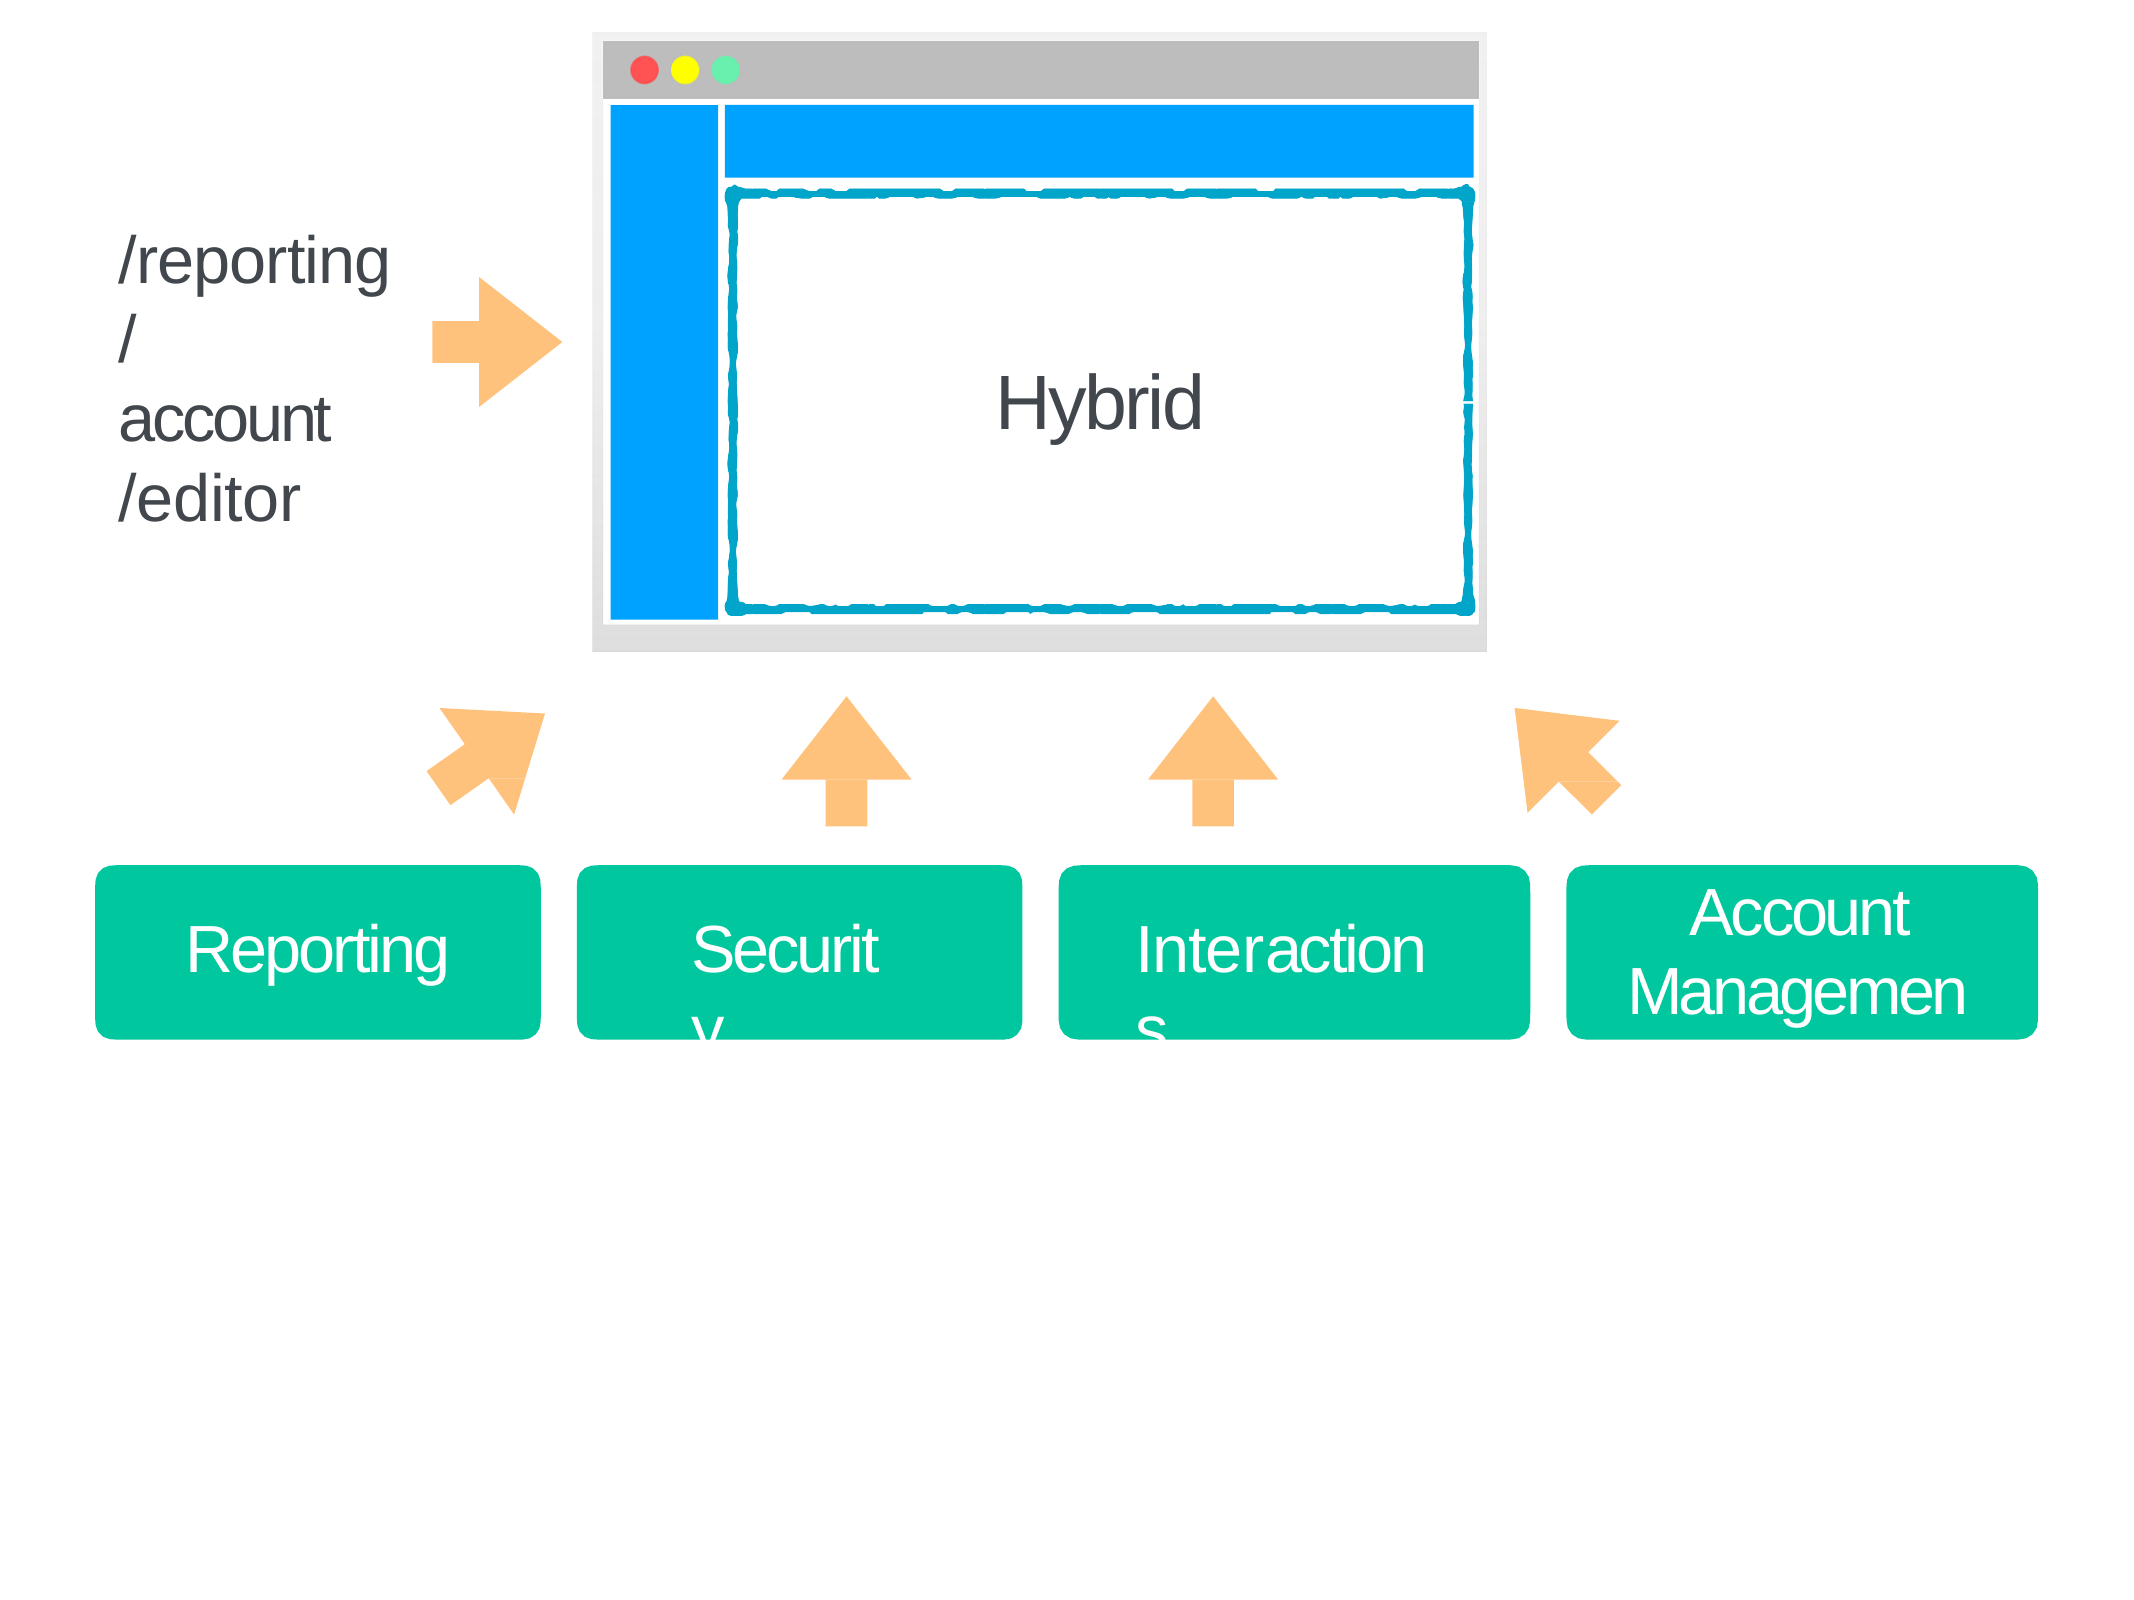

Hybrid

# /reporting

/account
/editor

Account  Management

Reporting
Security
Interactions